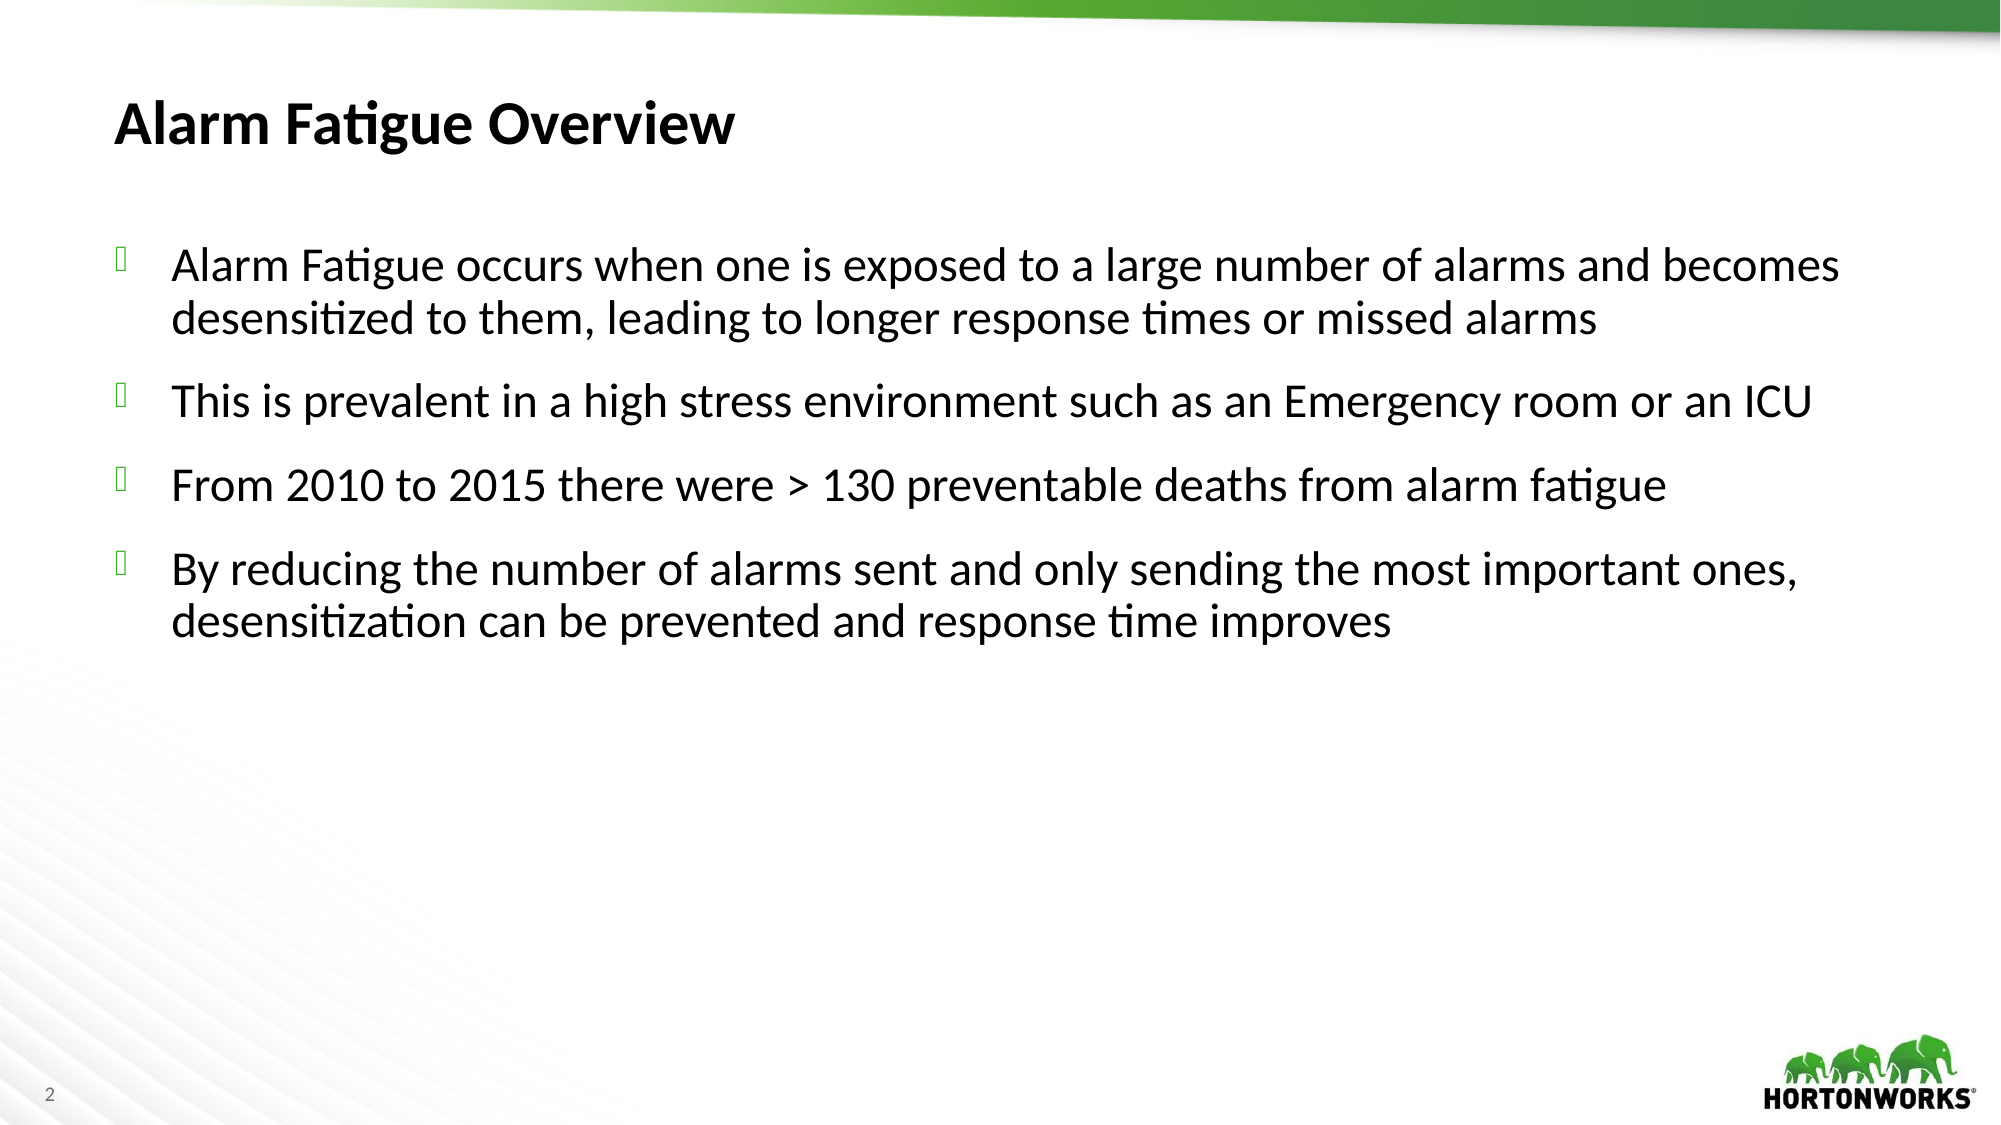

# Alarm Fatigue Overview
Alarm Fatigue occurs when one is exposed to a large number of alarms and becomes desensitized to them, leading to longer response times or missed alarms
This is prevalent in a high stress environment such as an Emergency room or an ICU
From 2010 to 2015 there were > 130 preventable deaths from alarm fatigue
By reducing the number of alarms sent and only sending the most important ones, desensitization can be prevented and response time improves